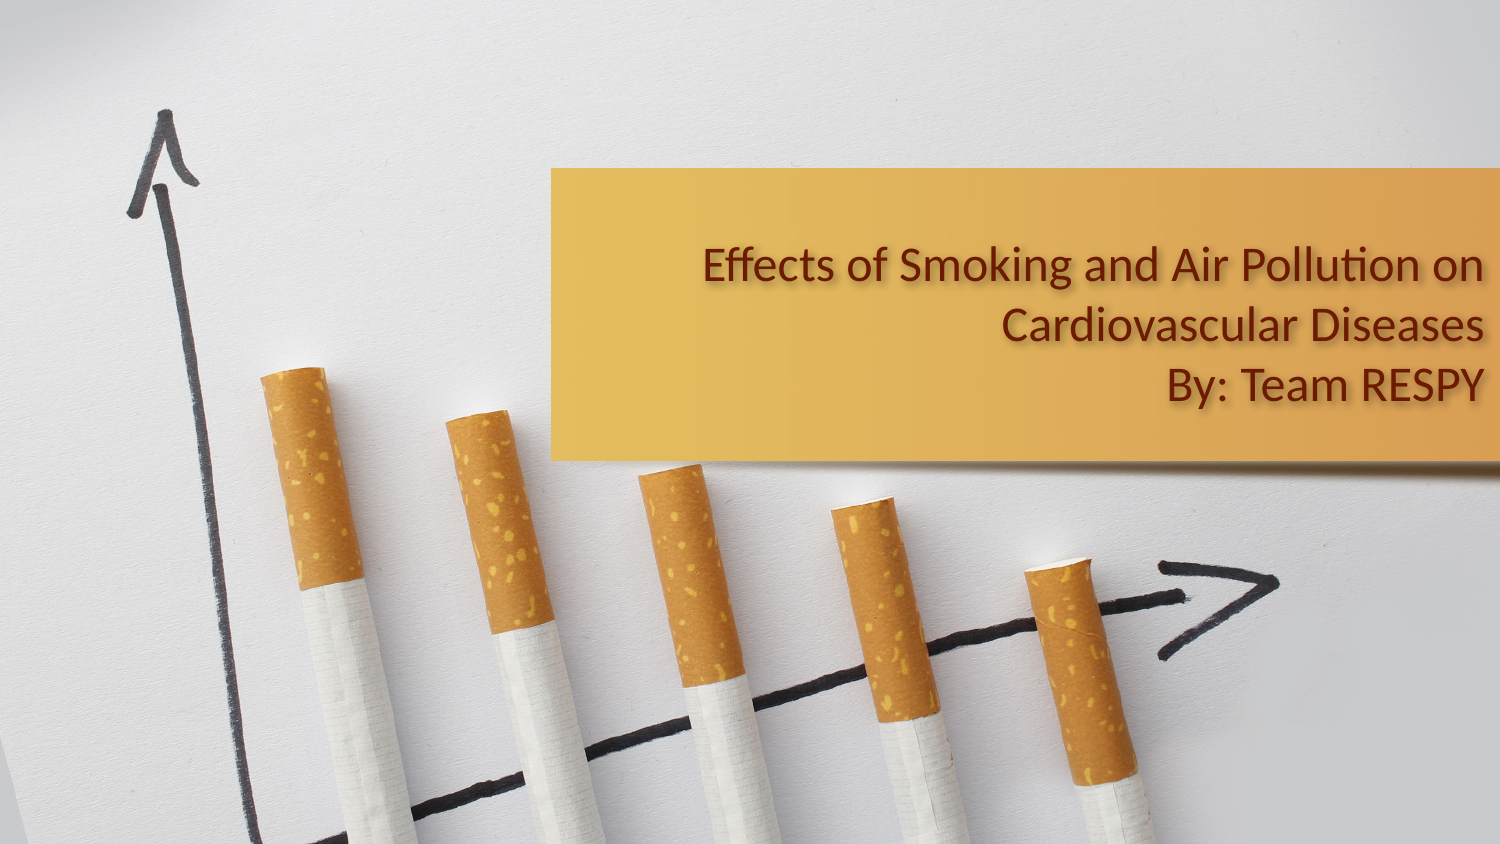

# Effects of Smoking and Air Pollution on Cardiovascular Diseases By: Team RESPY